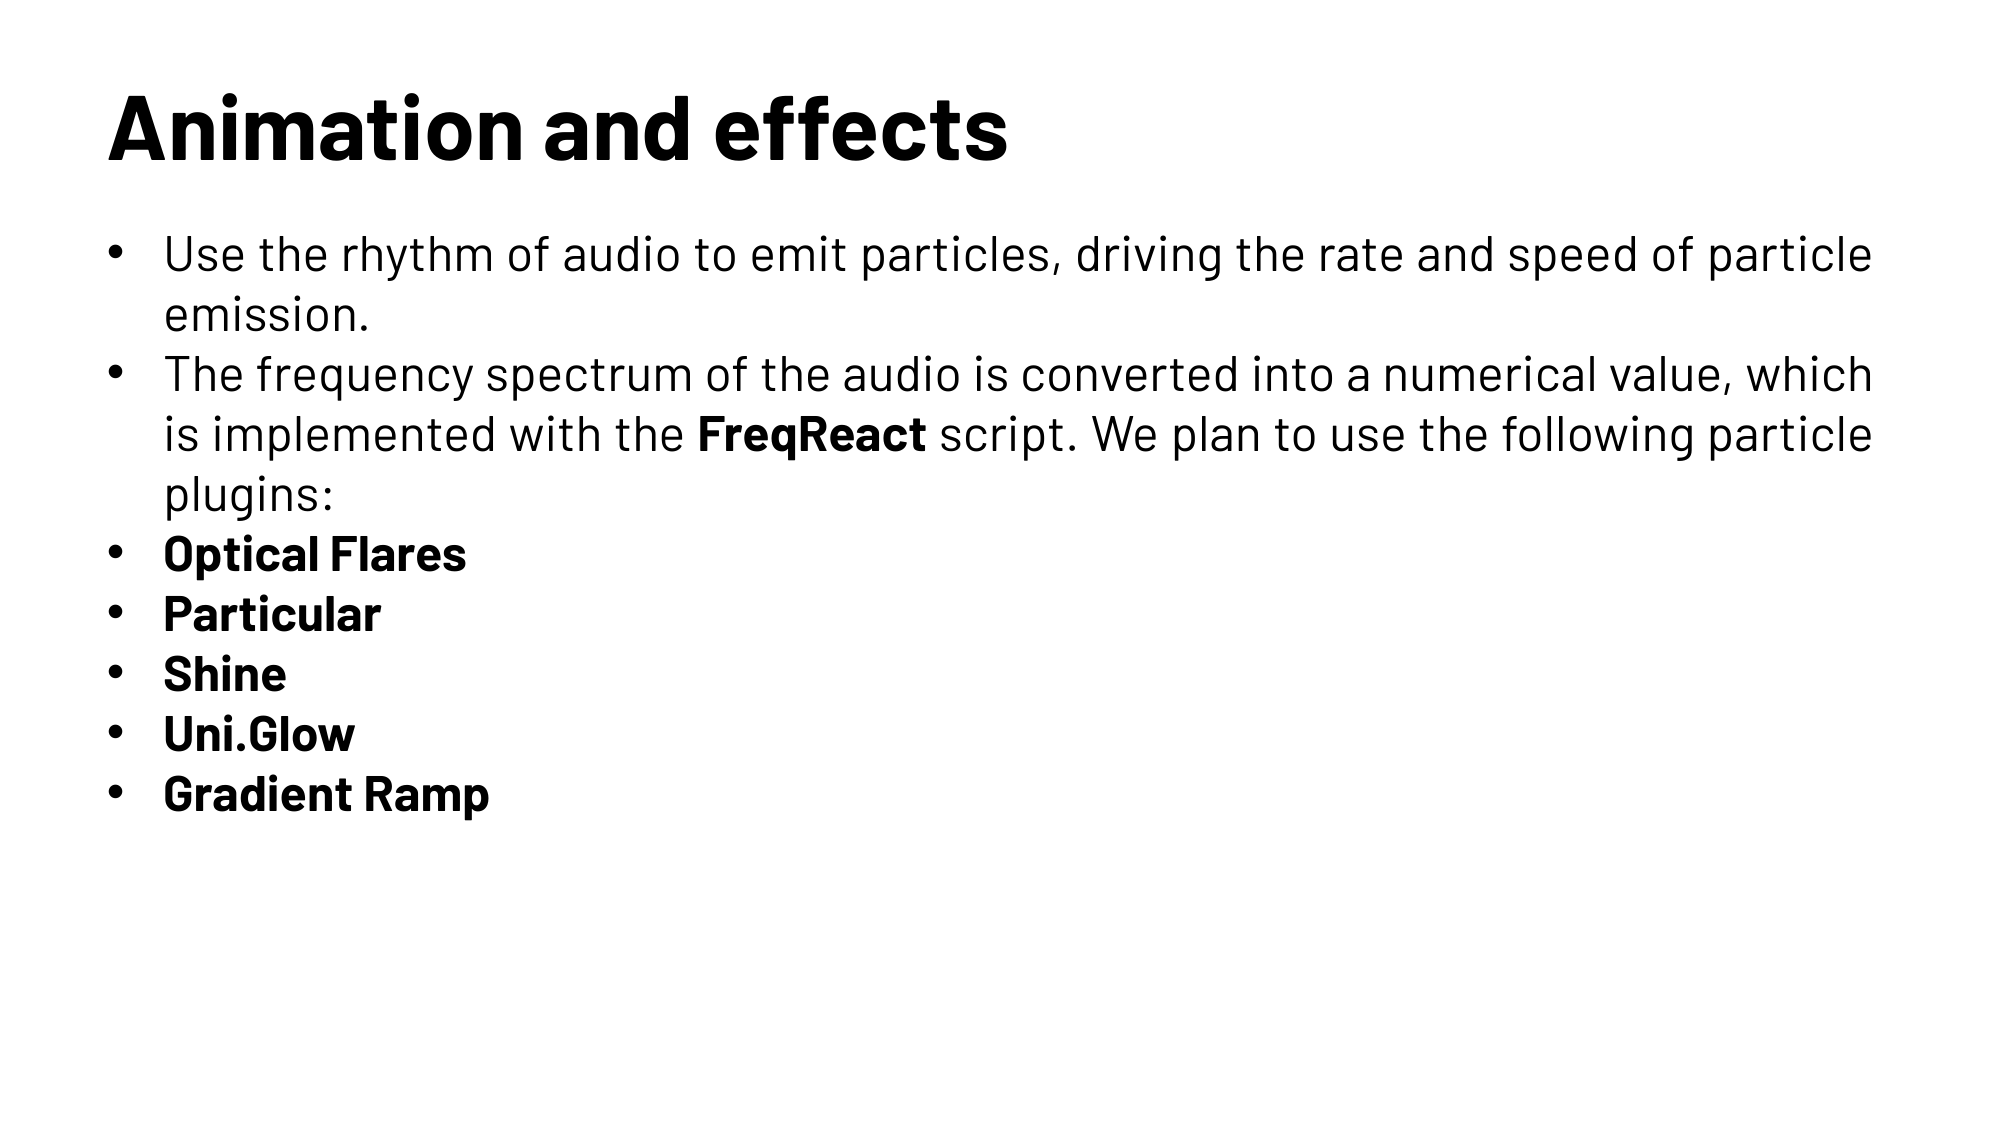

Animation and effects
Use the rhythm of audio to emit particles, driving the rate and speed of particle emission.
The frequency spectrum of the audio is converted into a numerical value, which is implemented with the FreqReact script. We plan to use the following particle plugins:
Optical Flares
Particular
Shine
Uni.Glow
Gradient Ramp